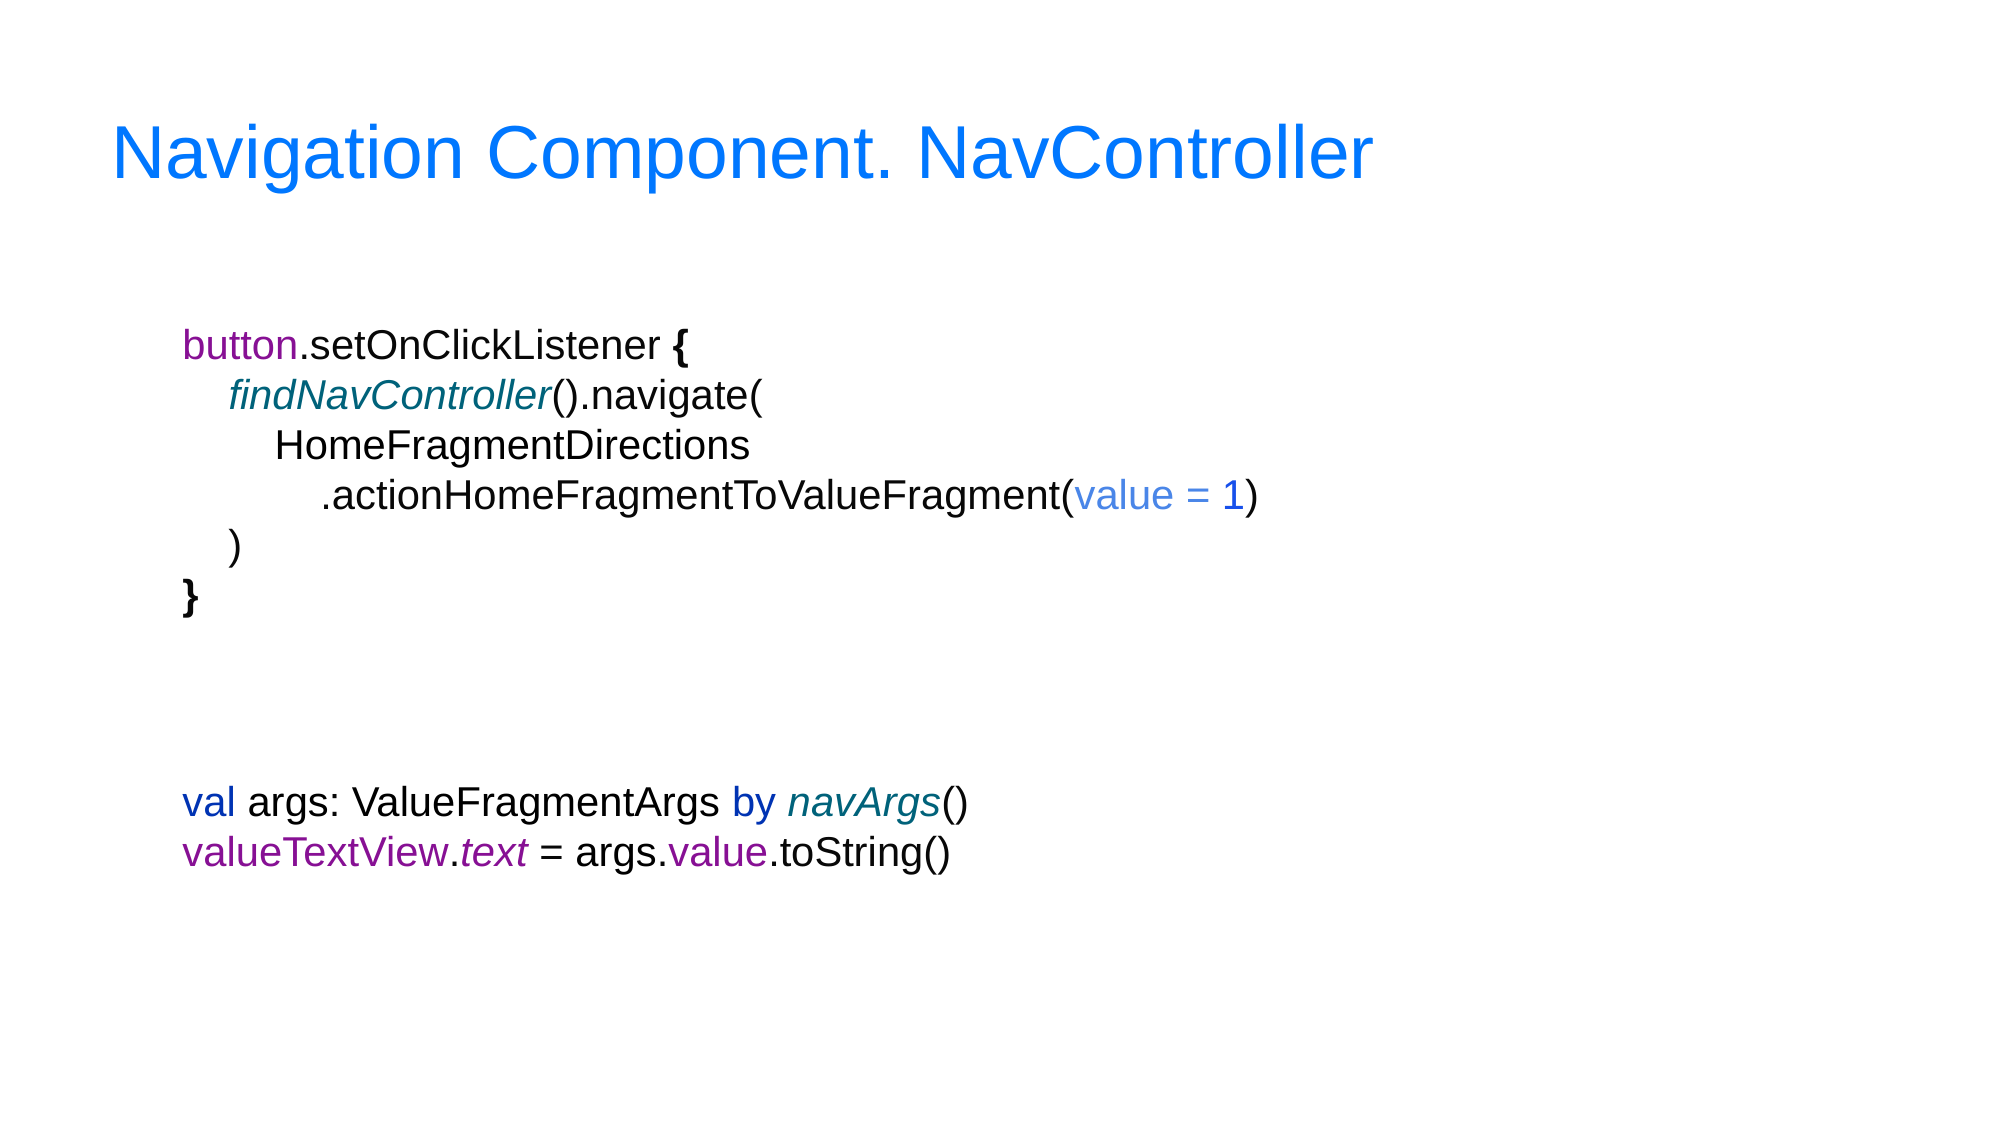

# Navigation Component. NavController
button.setOnClickListener {
    findNavController().navigate(
        HomeFragmentDirections
            .actionHomeFragmentToValueFragment(value = 1)
    )
}
val args: ValueFragmentArgs by navArgs()
valueTextView.text = args.value.toString()